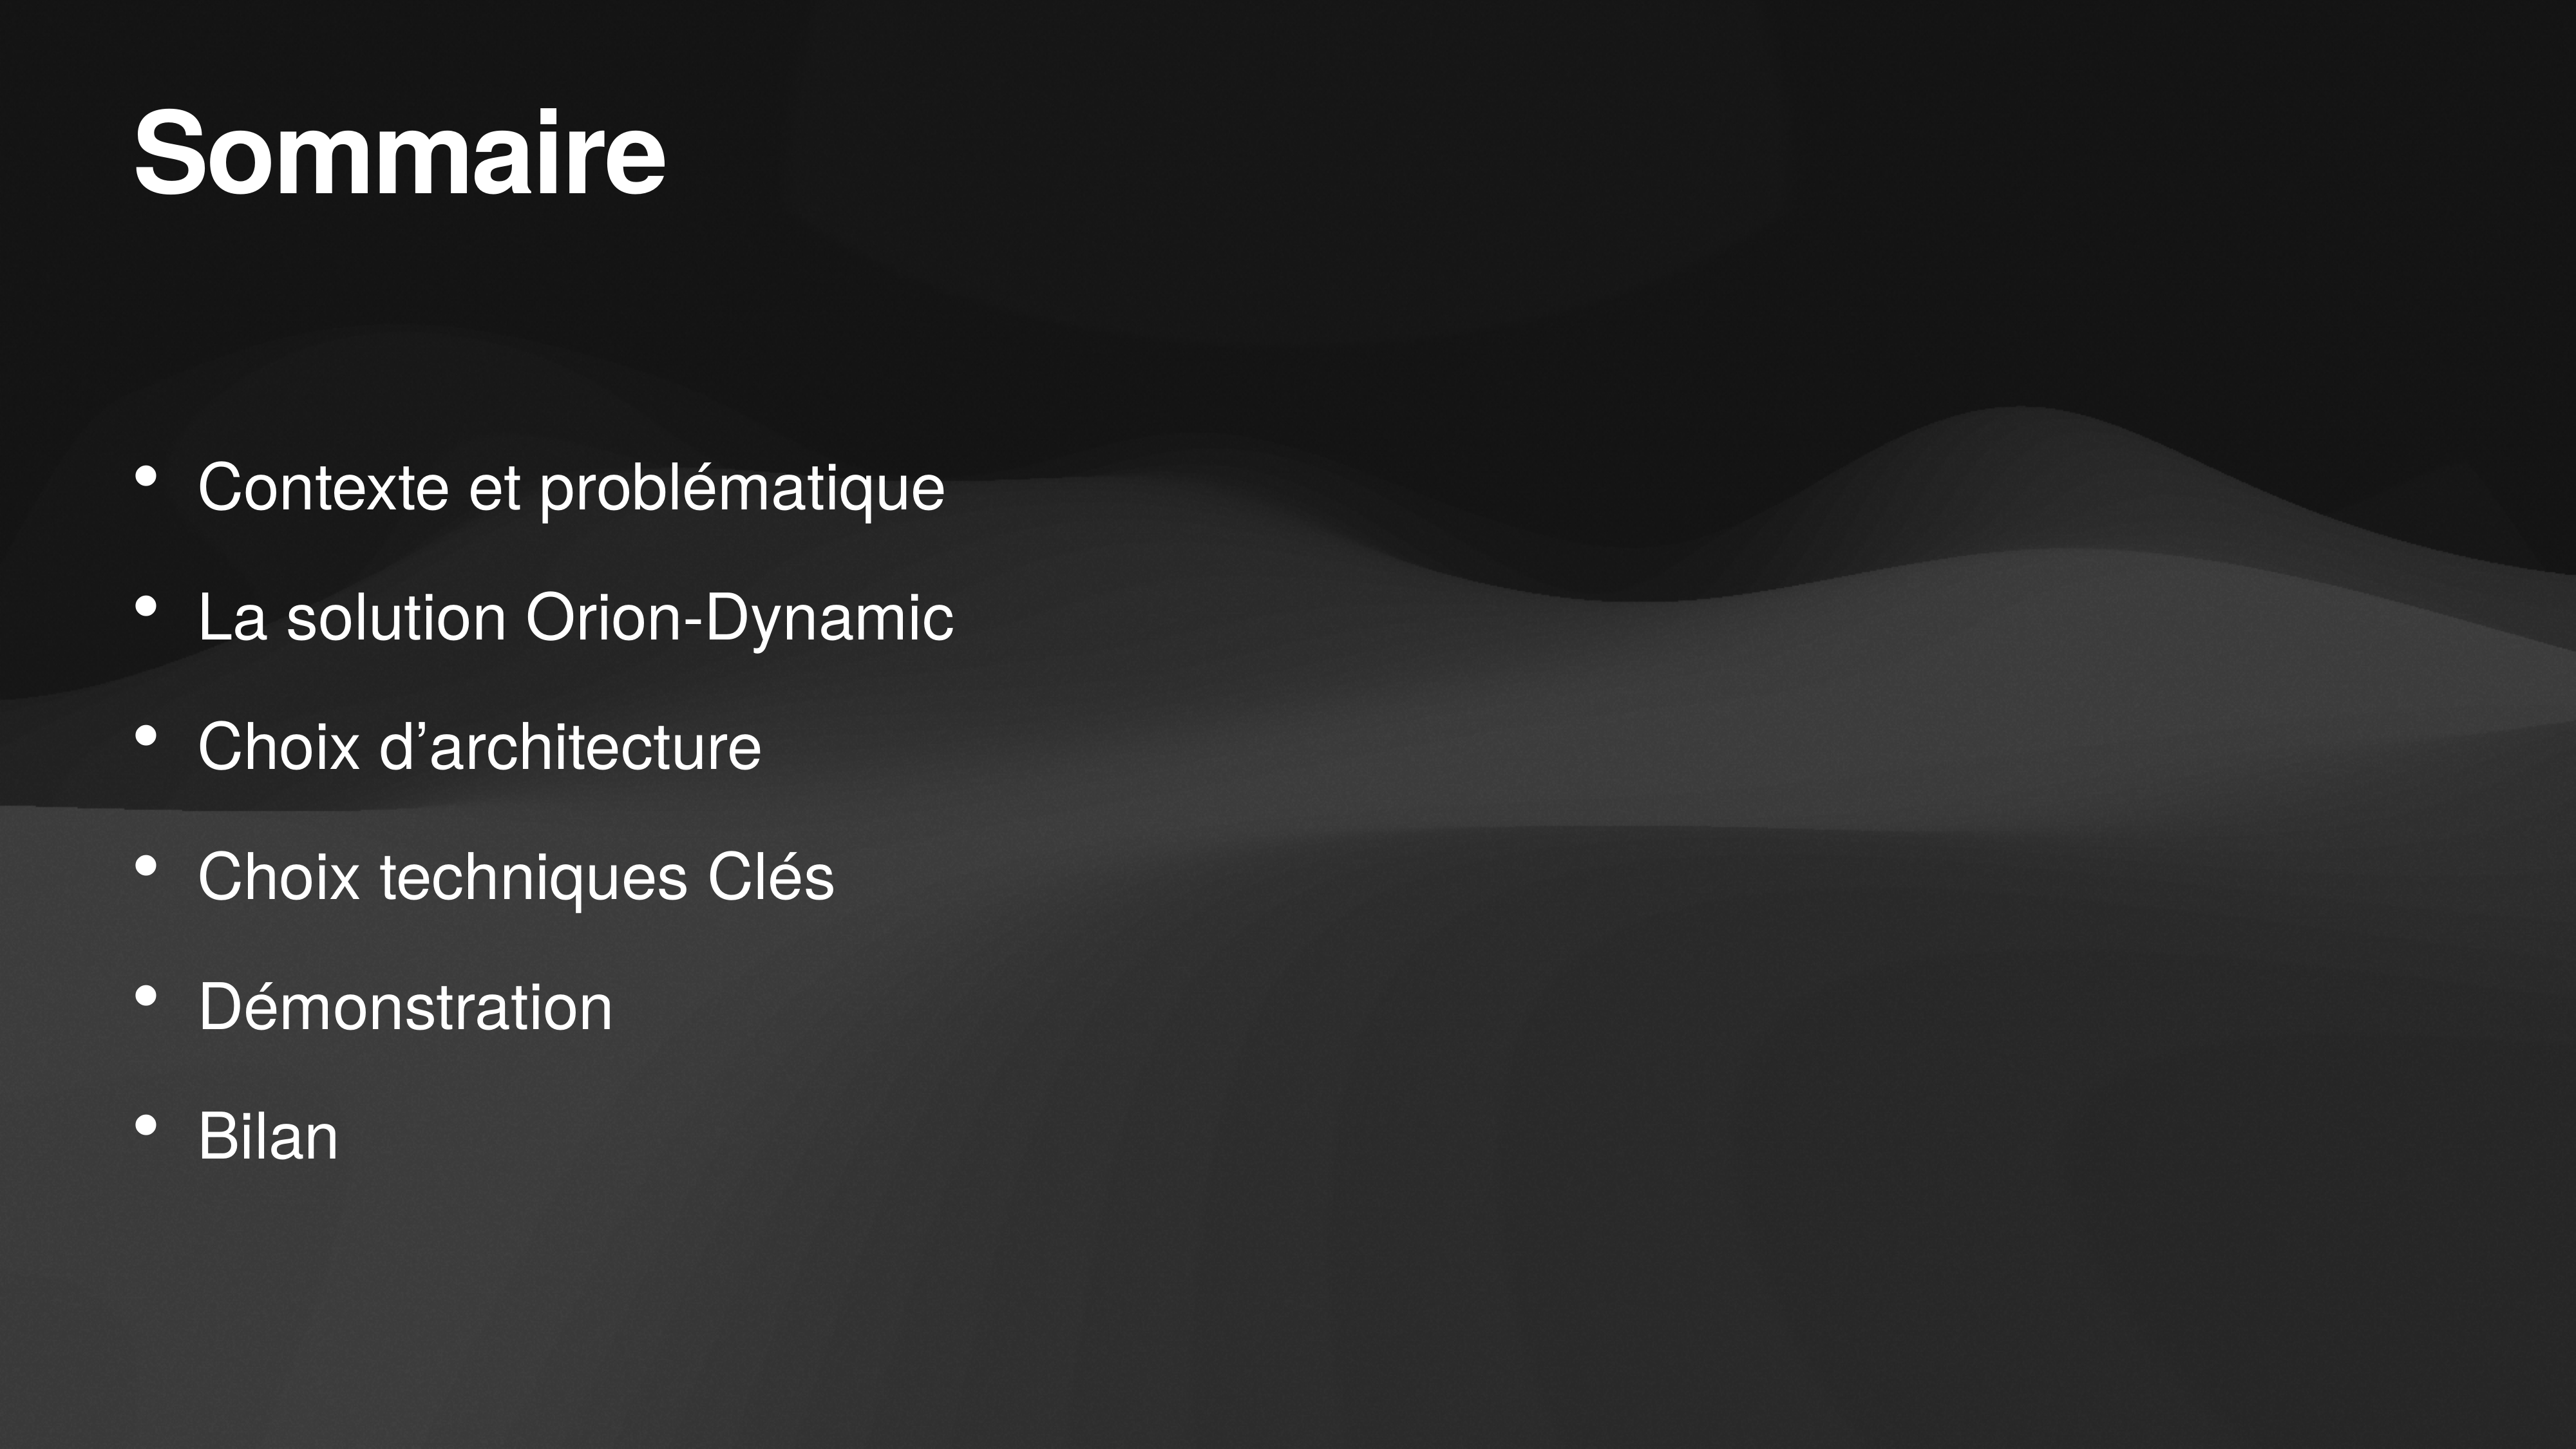

# Sommaire

Contexte et problématique
La solution Orion-Dynamic
Choix d’architecture
Choix techniques Clés
Démonstration
Bilan